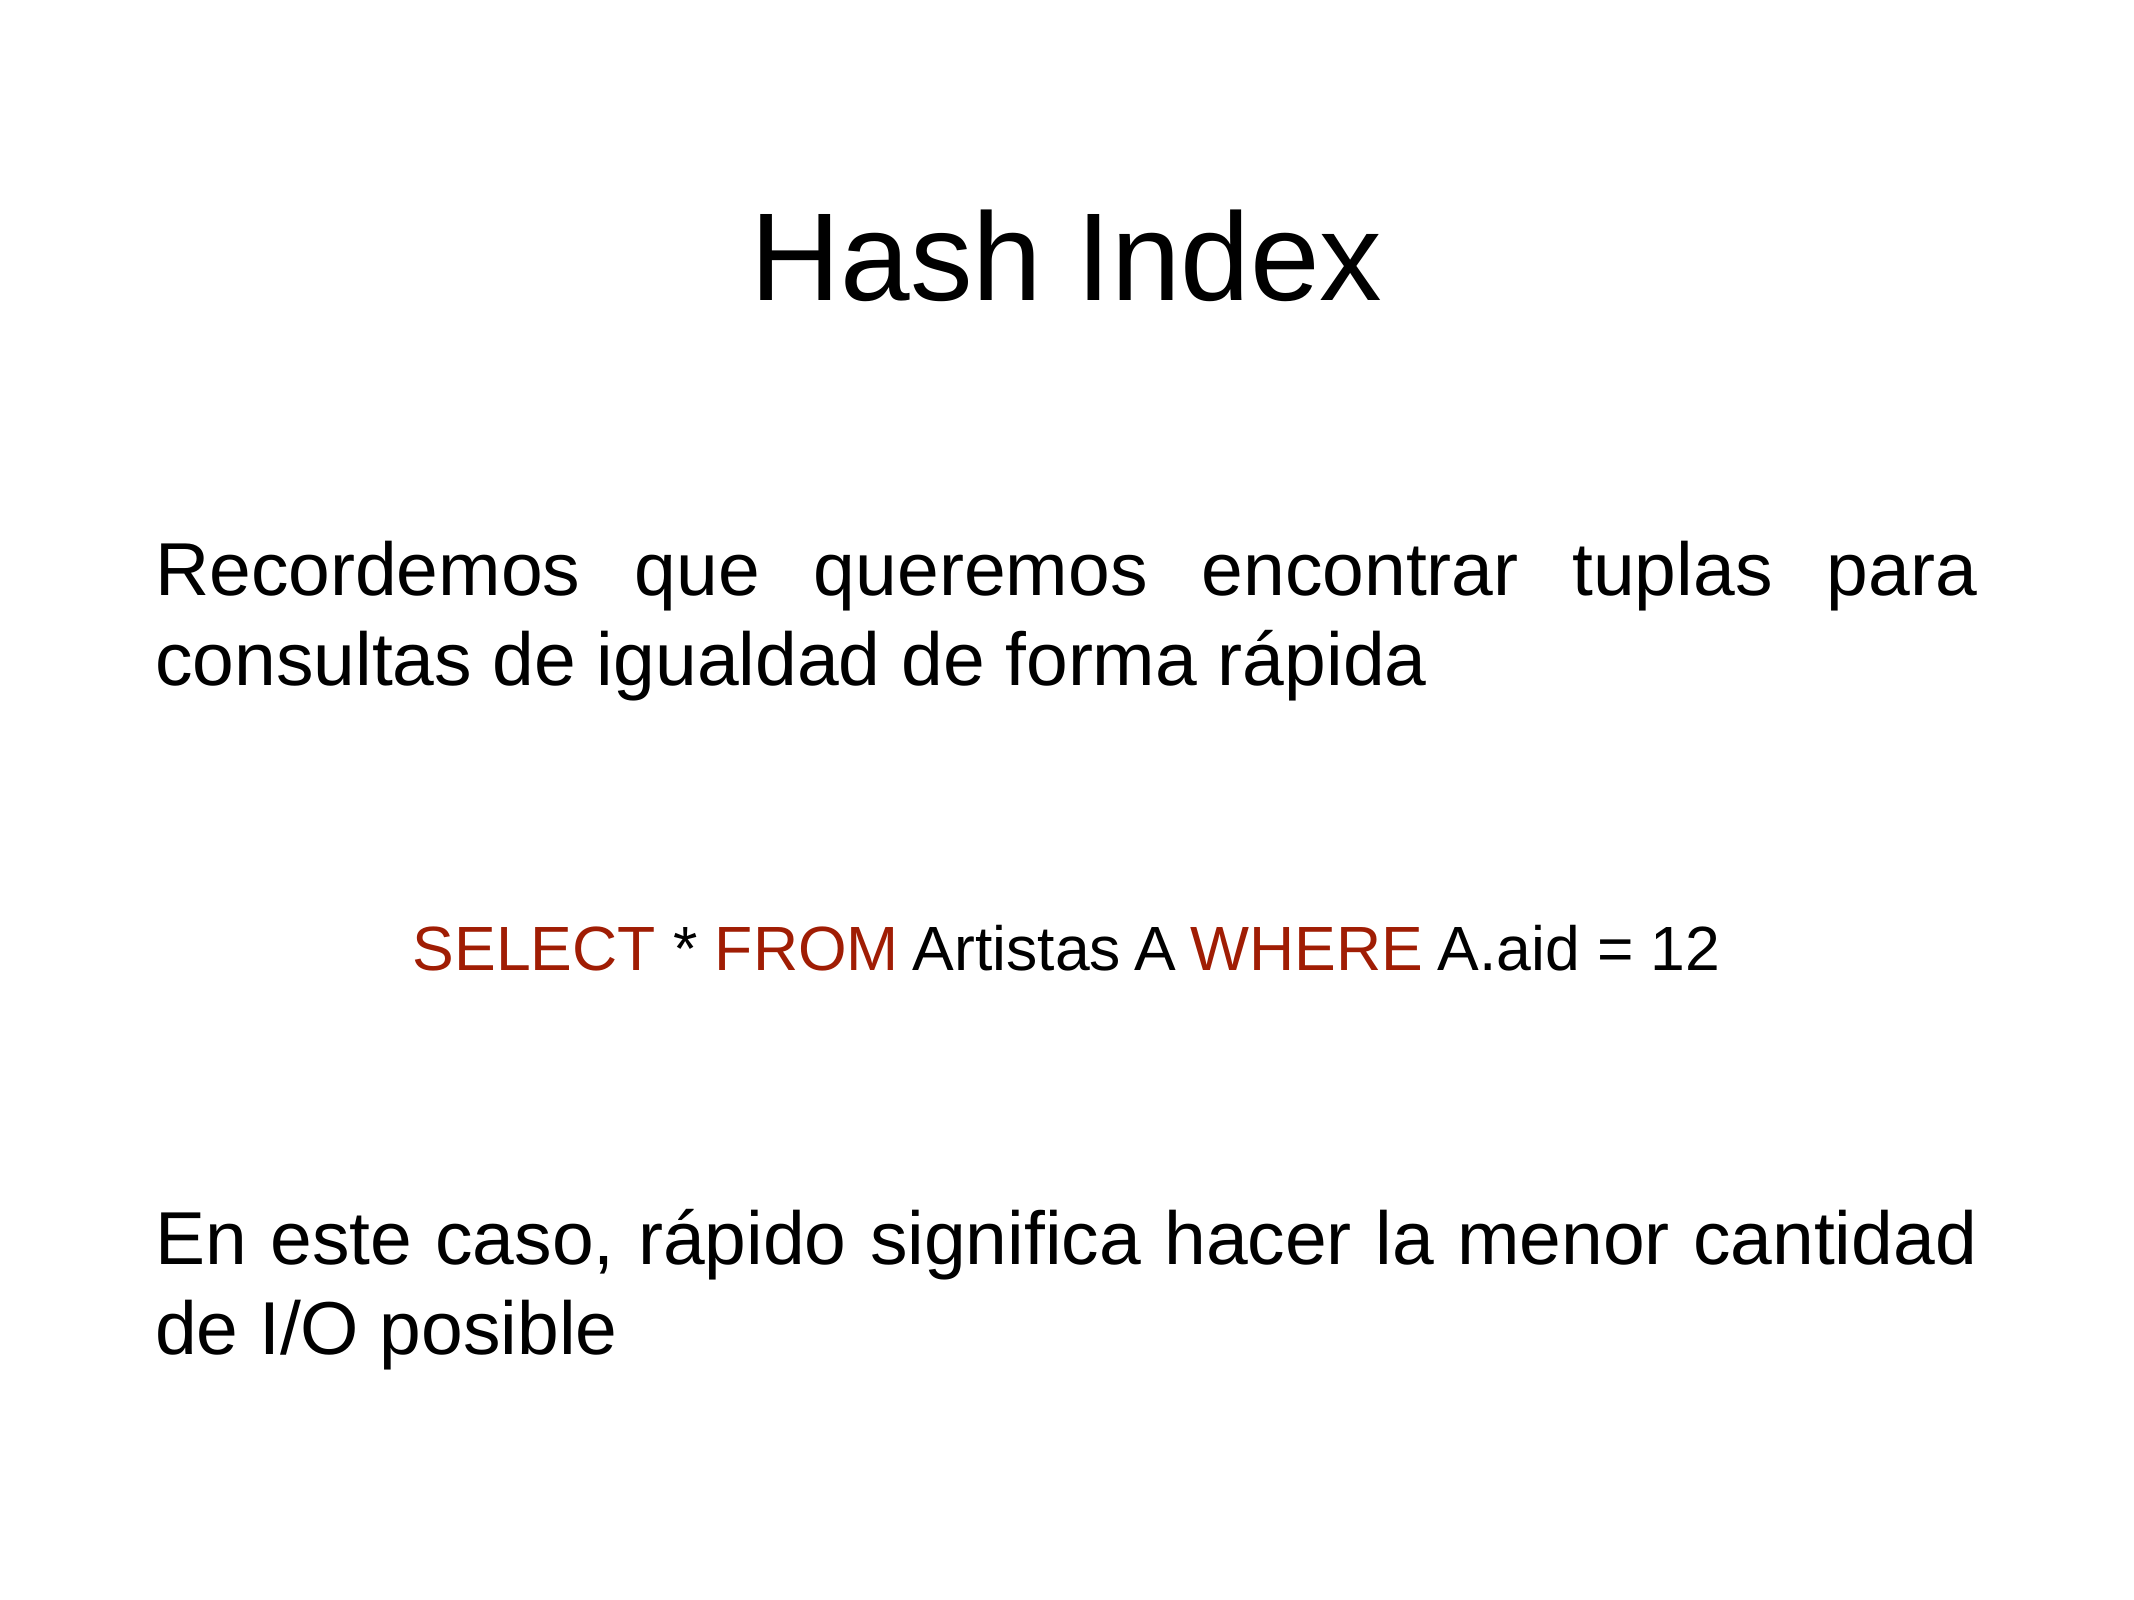

Hash Index
Recordemos que queremos encontrar tuplas para consultas de igualdad de forma rápida
SELECT * FROM Artistas A WHERE A.aid = 12
En este caso, rápido significa hacer la menor cantidad de I/O posible